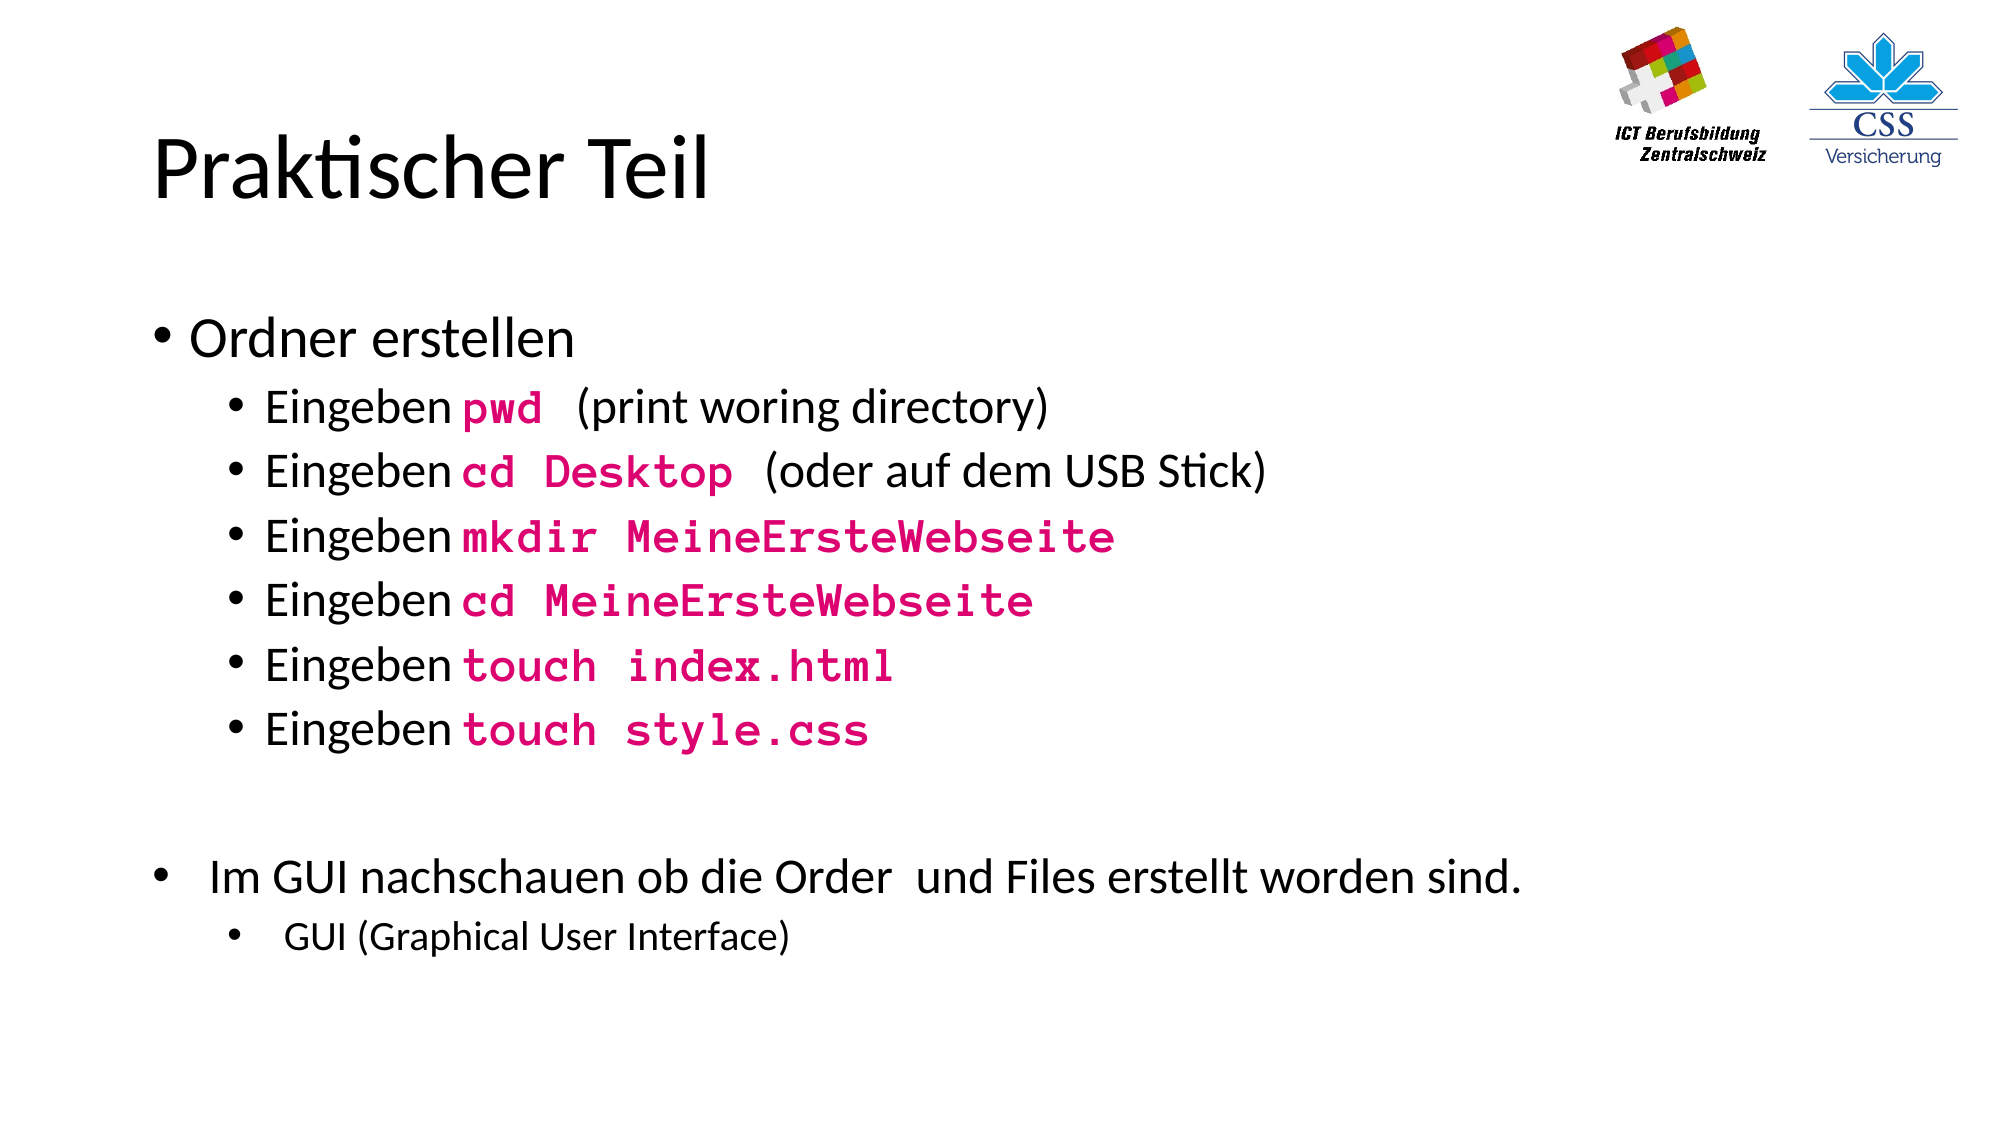

# Praktischer Teil
Ordner erstellen
Eingeben pwd (print woring directory)
Eingeben cd Desktop (oder auf dem USB Stick)
Eingeben mkdir MeineErsteWebseite
Eingeben cd MeineErsteWebseite
Eingeben touch index.html
Eingeben touch style.css

Im GUI nachschauen ob die Order  und Files erstellt worden sind.
GUI (Graphical User Interface)